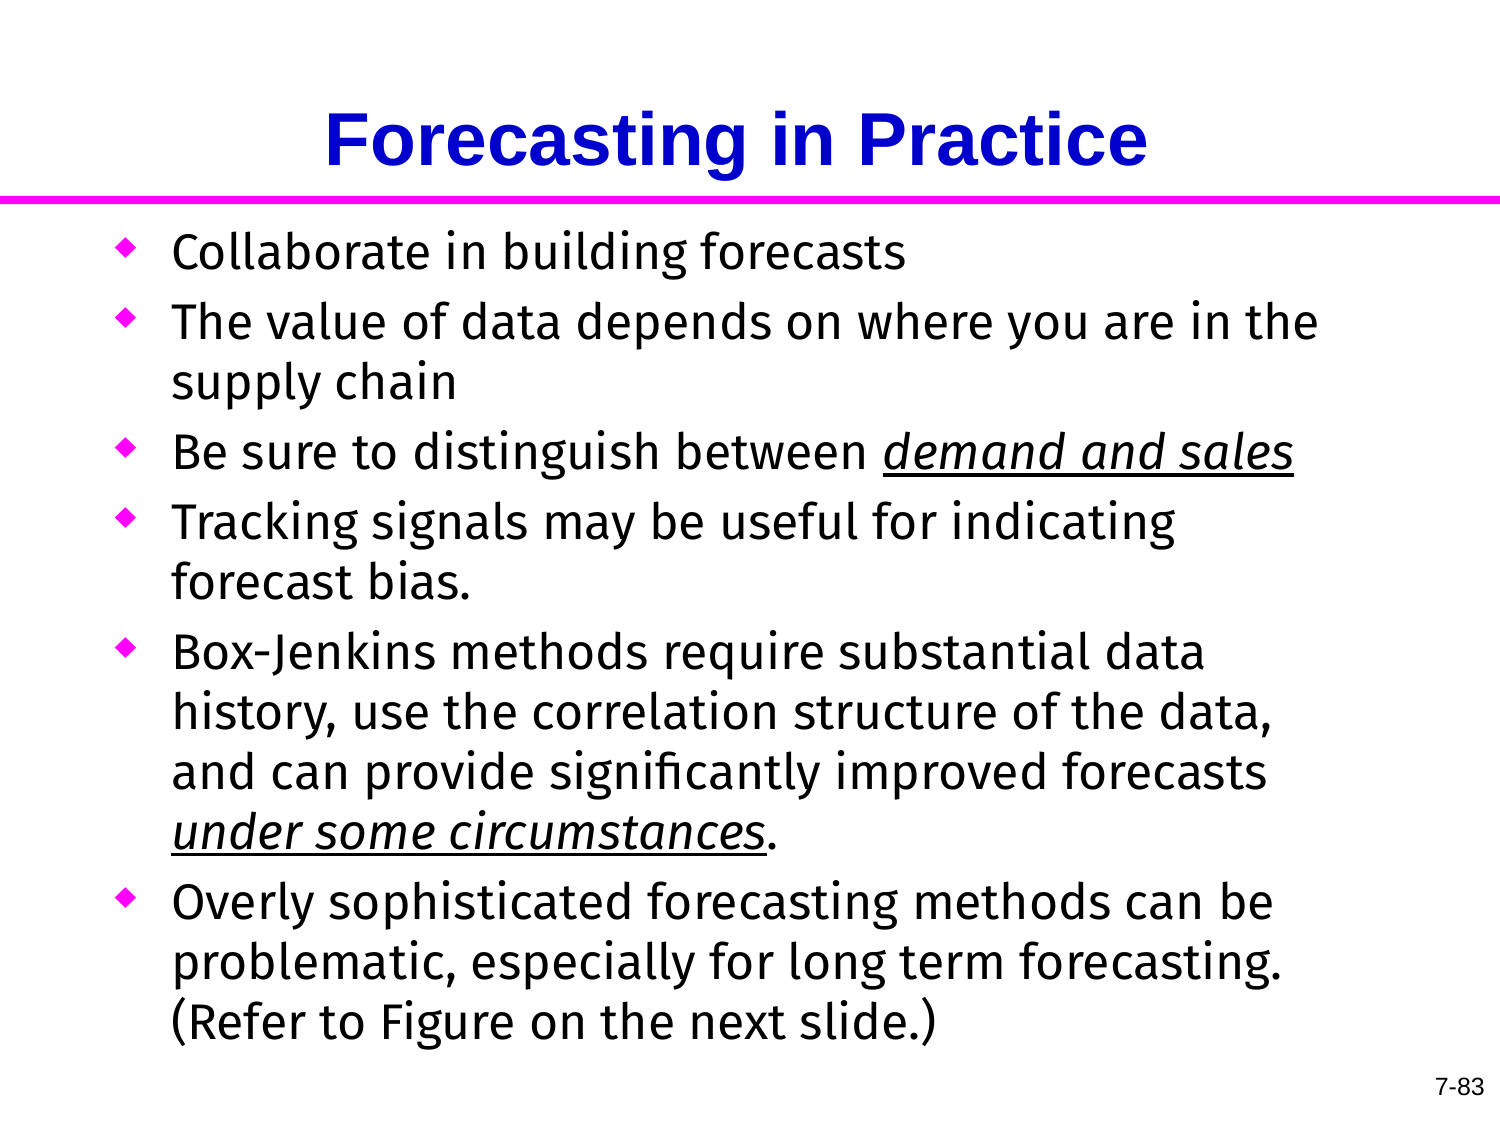

# Forecasting in Practice
Collaborate in building forecasts
The value of data depends on where you are in the supply chain
Be sure to distinguish between demand and sales
Tracking signals may be useful for indicating forecast bias.
Box-Jenkins methods require substantial data history, use the correlation structure of the data, and can provide significantly improved forecasts under some circumstances.
Overly sophisticated forecasting methods can be problematic, especially for long term forecasting. (Refer to Figure on the next slide.)

7-83